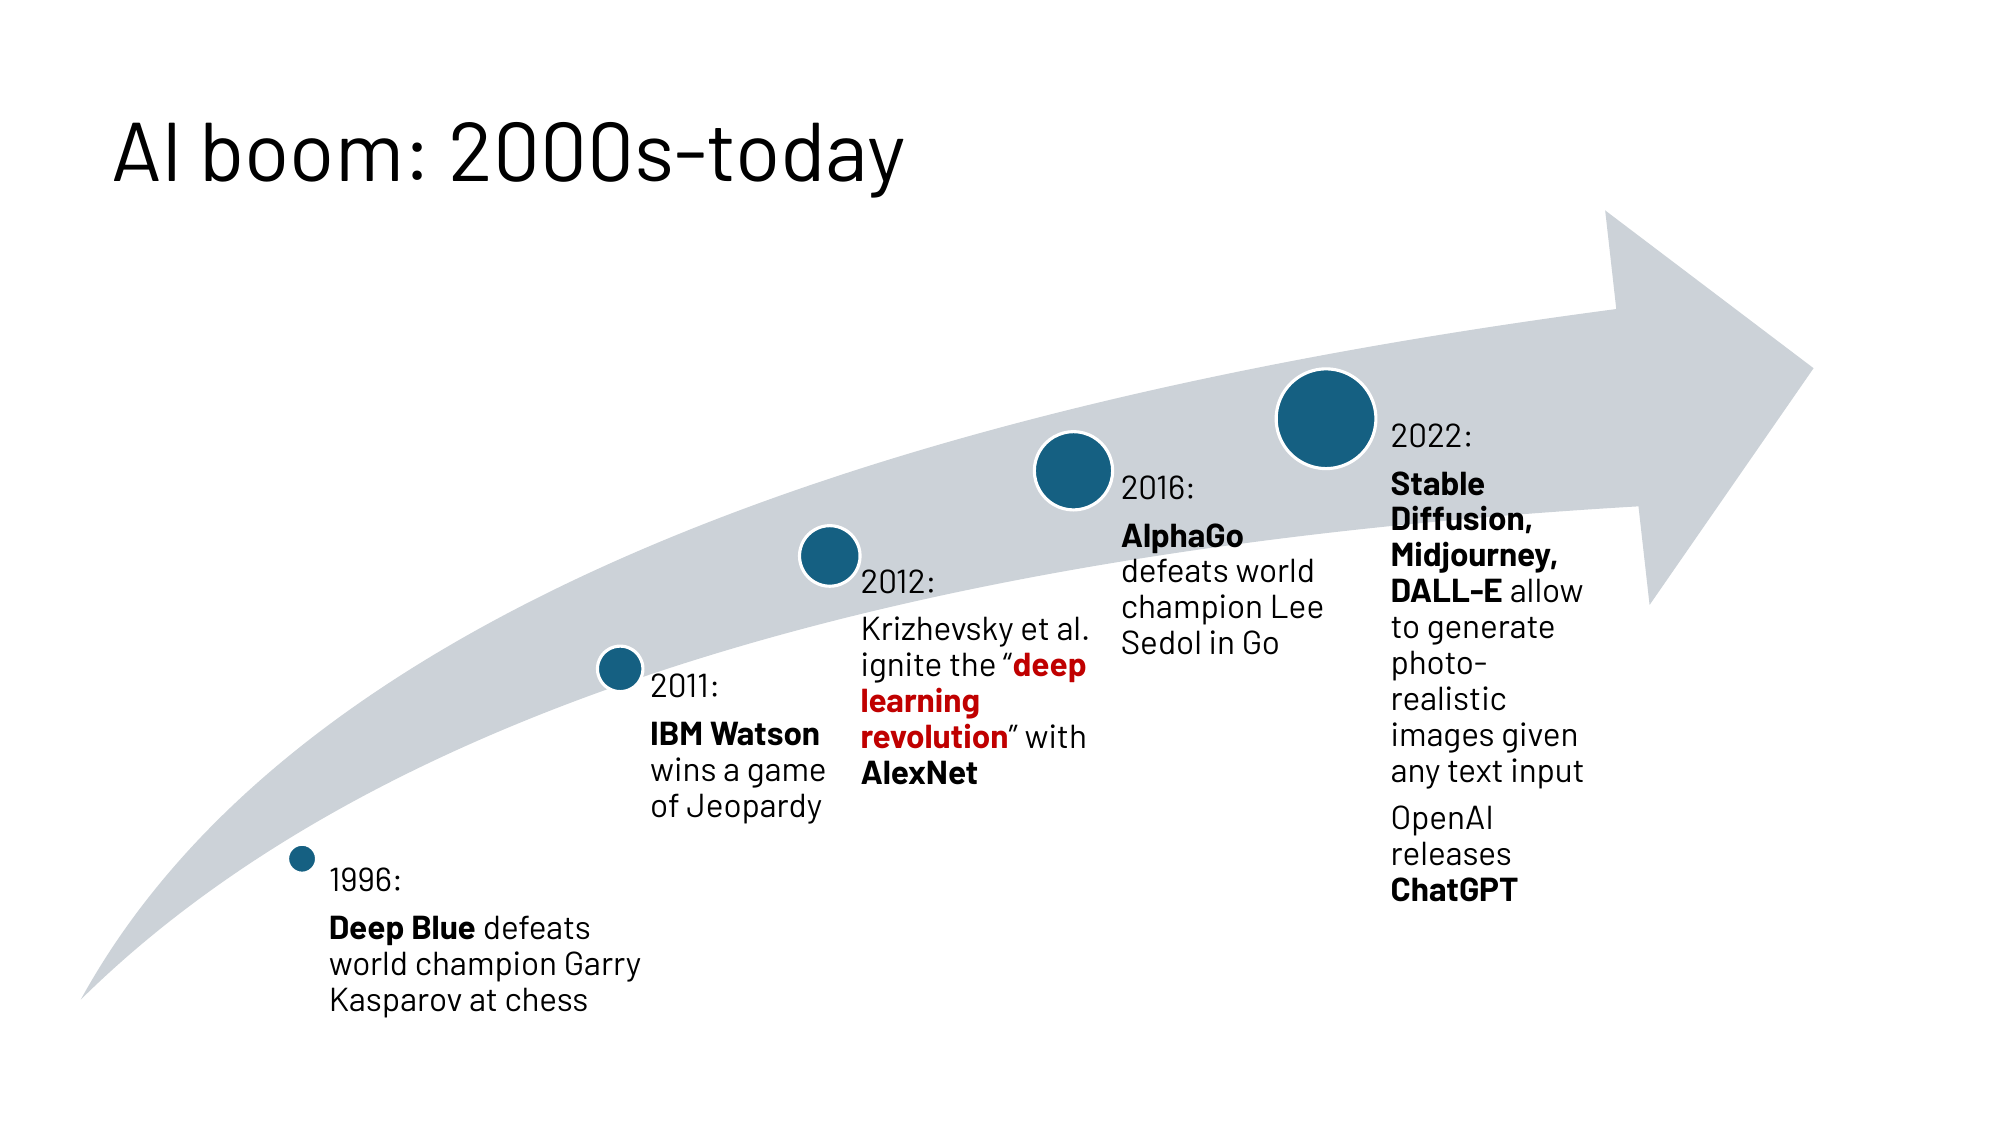

AI boom: 2000s-today

1996:
Deep Blue defeats world champion Garry Kasparov at chess
2011:
IBM Watson wins a game of Jeopardy
2012:
Krizhevsky et al. ignite the “deep learning revolution” with AlexNet

2016:
AlphaGo defeats world champion Lee Sedol in Go
2022:
Stable Diffusion, Midjourney, DALL-E allow to generate photo-realistic images given any text input
OpenAI releases ChatGPT